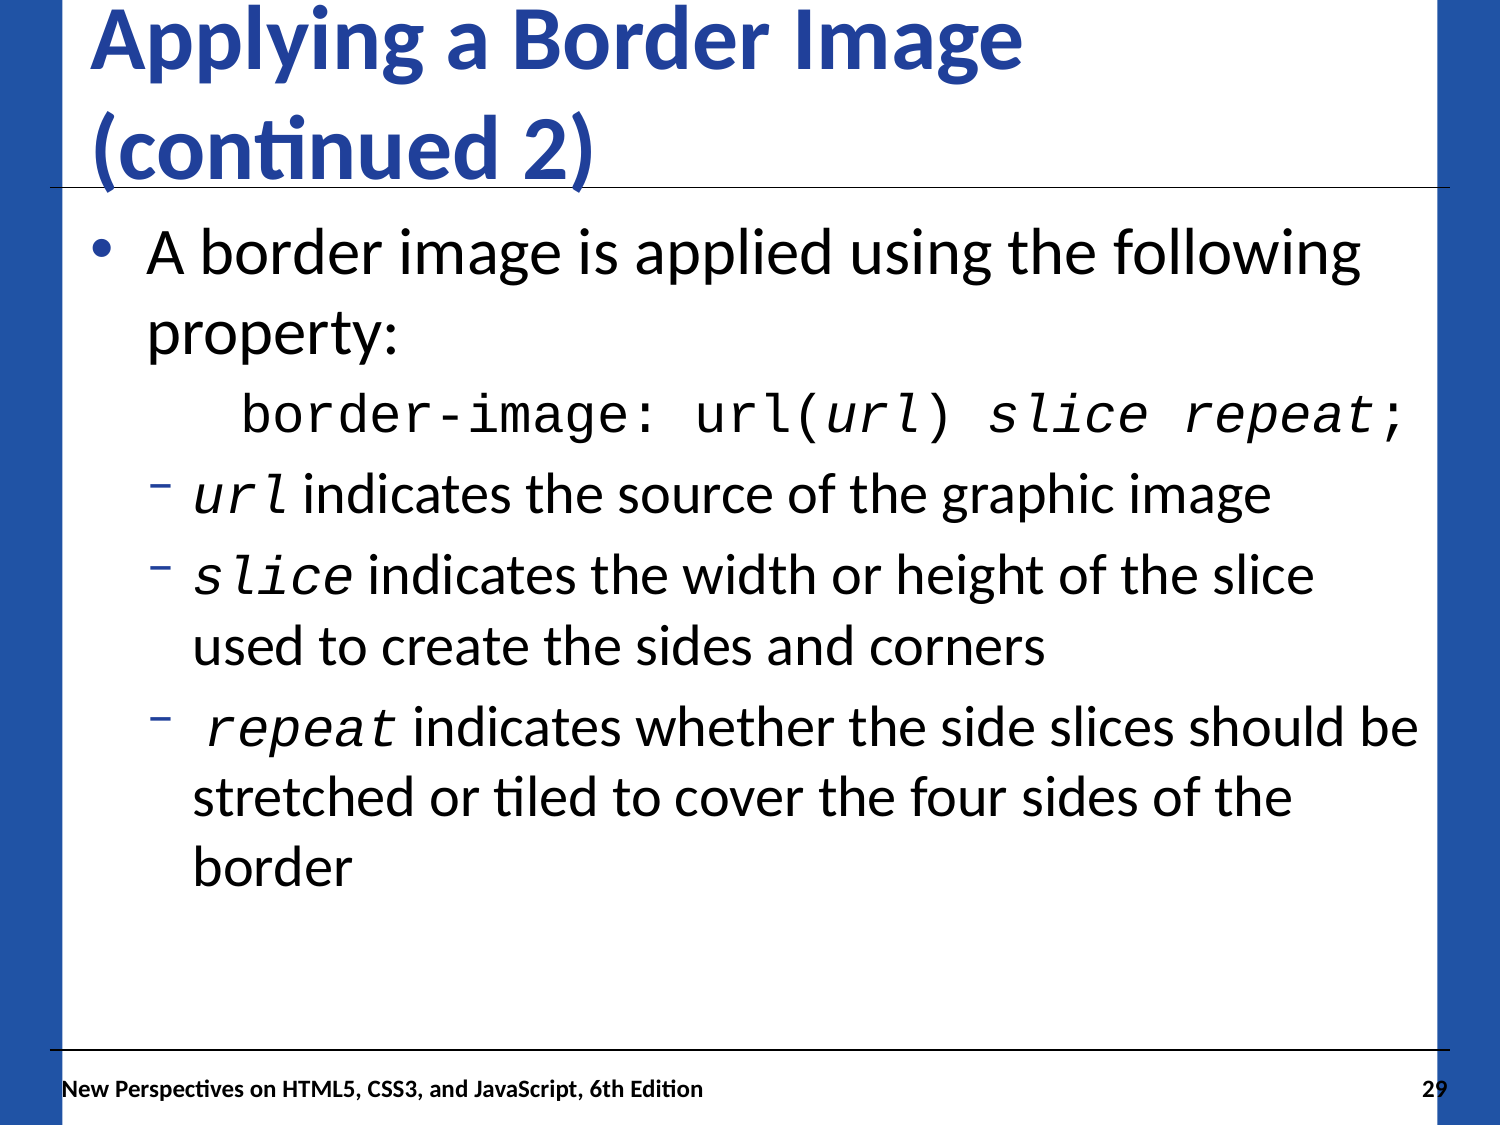

# Applying a Border Image (continued 2)
A border image is applied using the following property:
border-image: url(url) slice repeat;
url indicates the source of the graphic image
slice indicates the width or height of the slice used to create the sides and corners
 repeat indicates whether the side slices should be stretched or tiled to cover the four sides of the border
New Perspectives on HTML5, CSS3, and JavaScript, 6th Edition
29